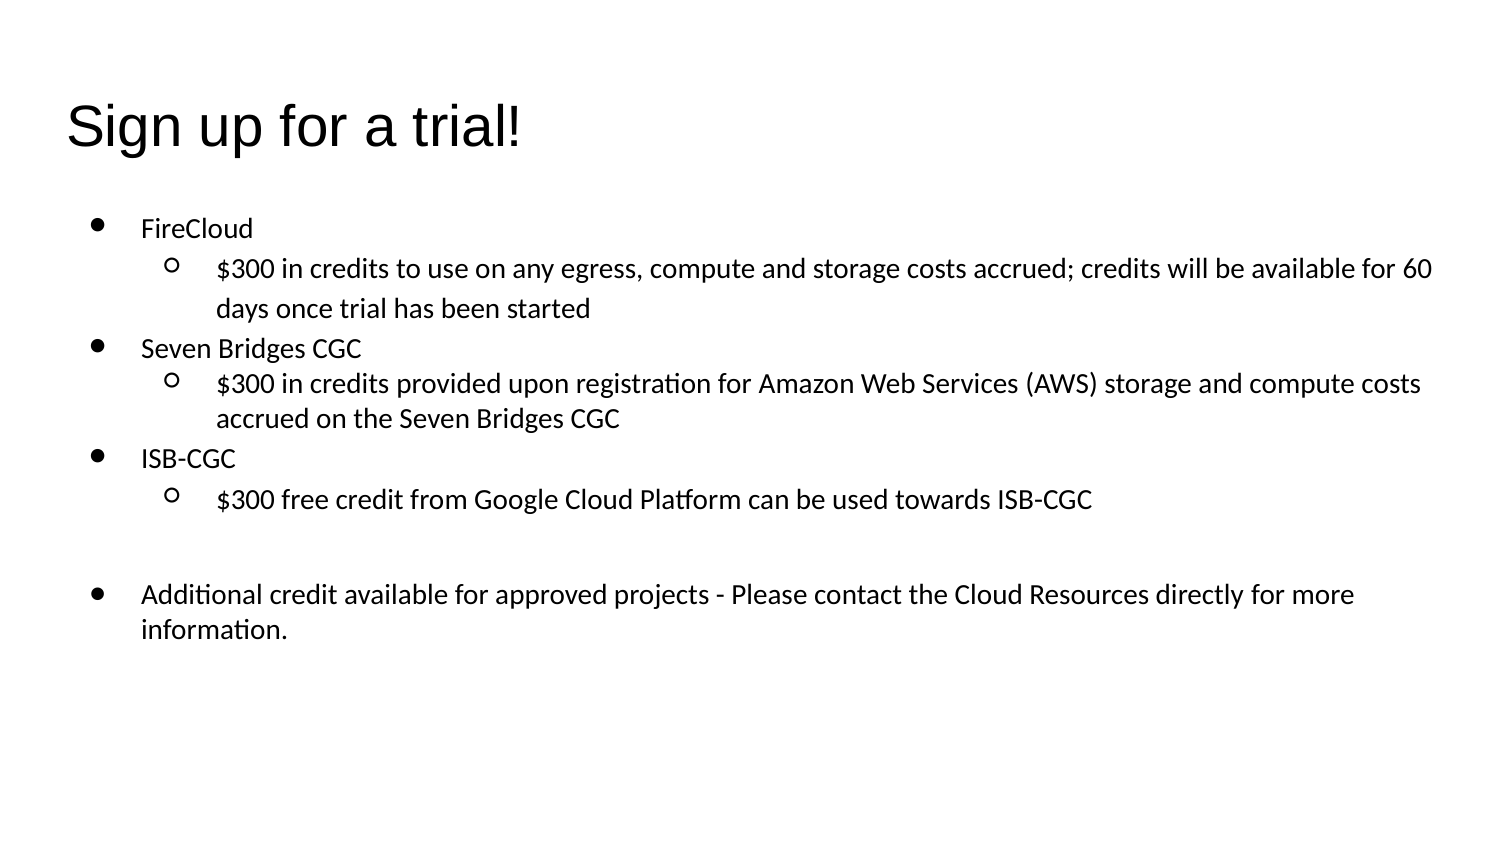

# Sign up for a trial!
FireCloud
$300 in credits to use on any egress, compute and storage costs accrued; credits will be available for 60 days once trial has been started
Seven Bridges CGC
$300 in credits provided upon registration for Amazon Web Services (AWS) storage and compute costs accrued on the Seven Bridges CGC
ISB-CGC
$300 free credit from Google Cloud Platform can be used towards ISB-CGC

Additional credit available for approved projects - Please contact the Cloud Resources directly for more information.